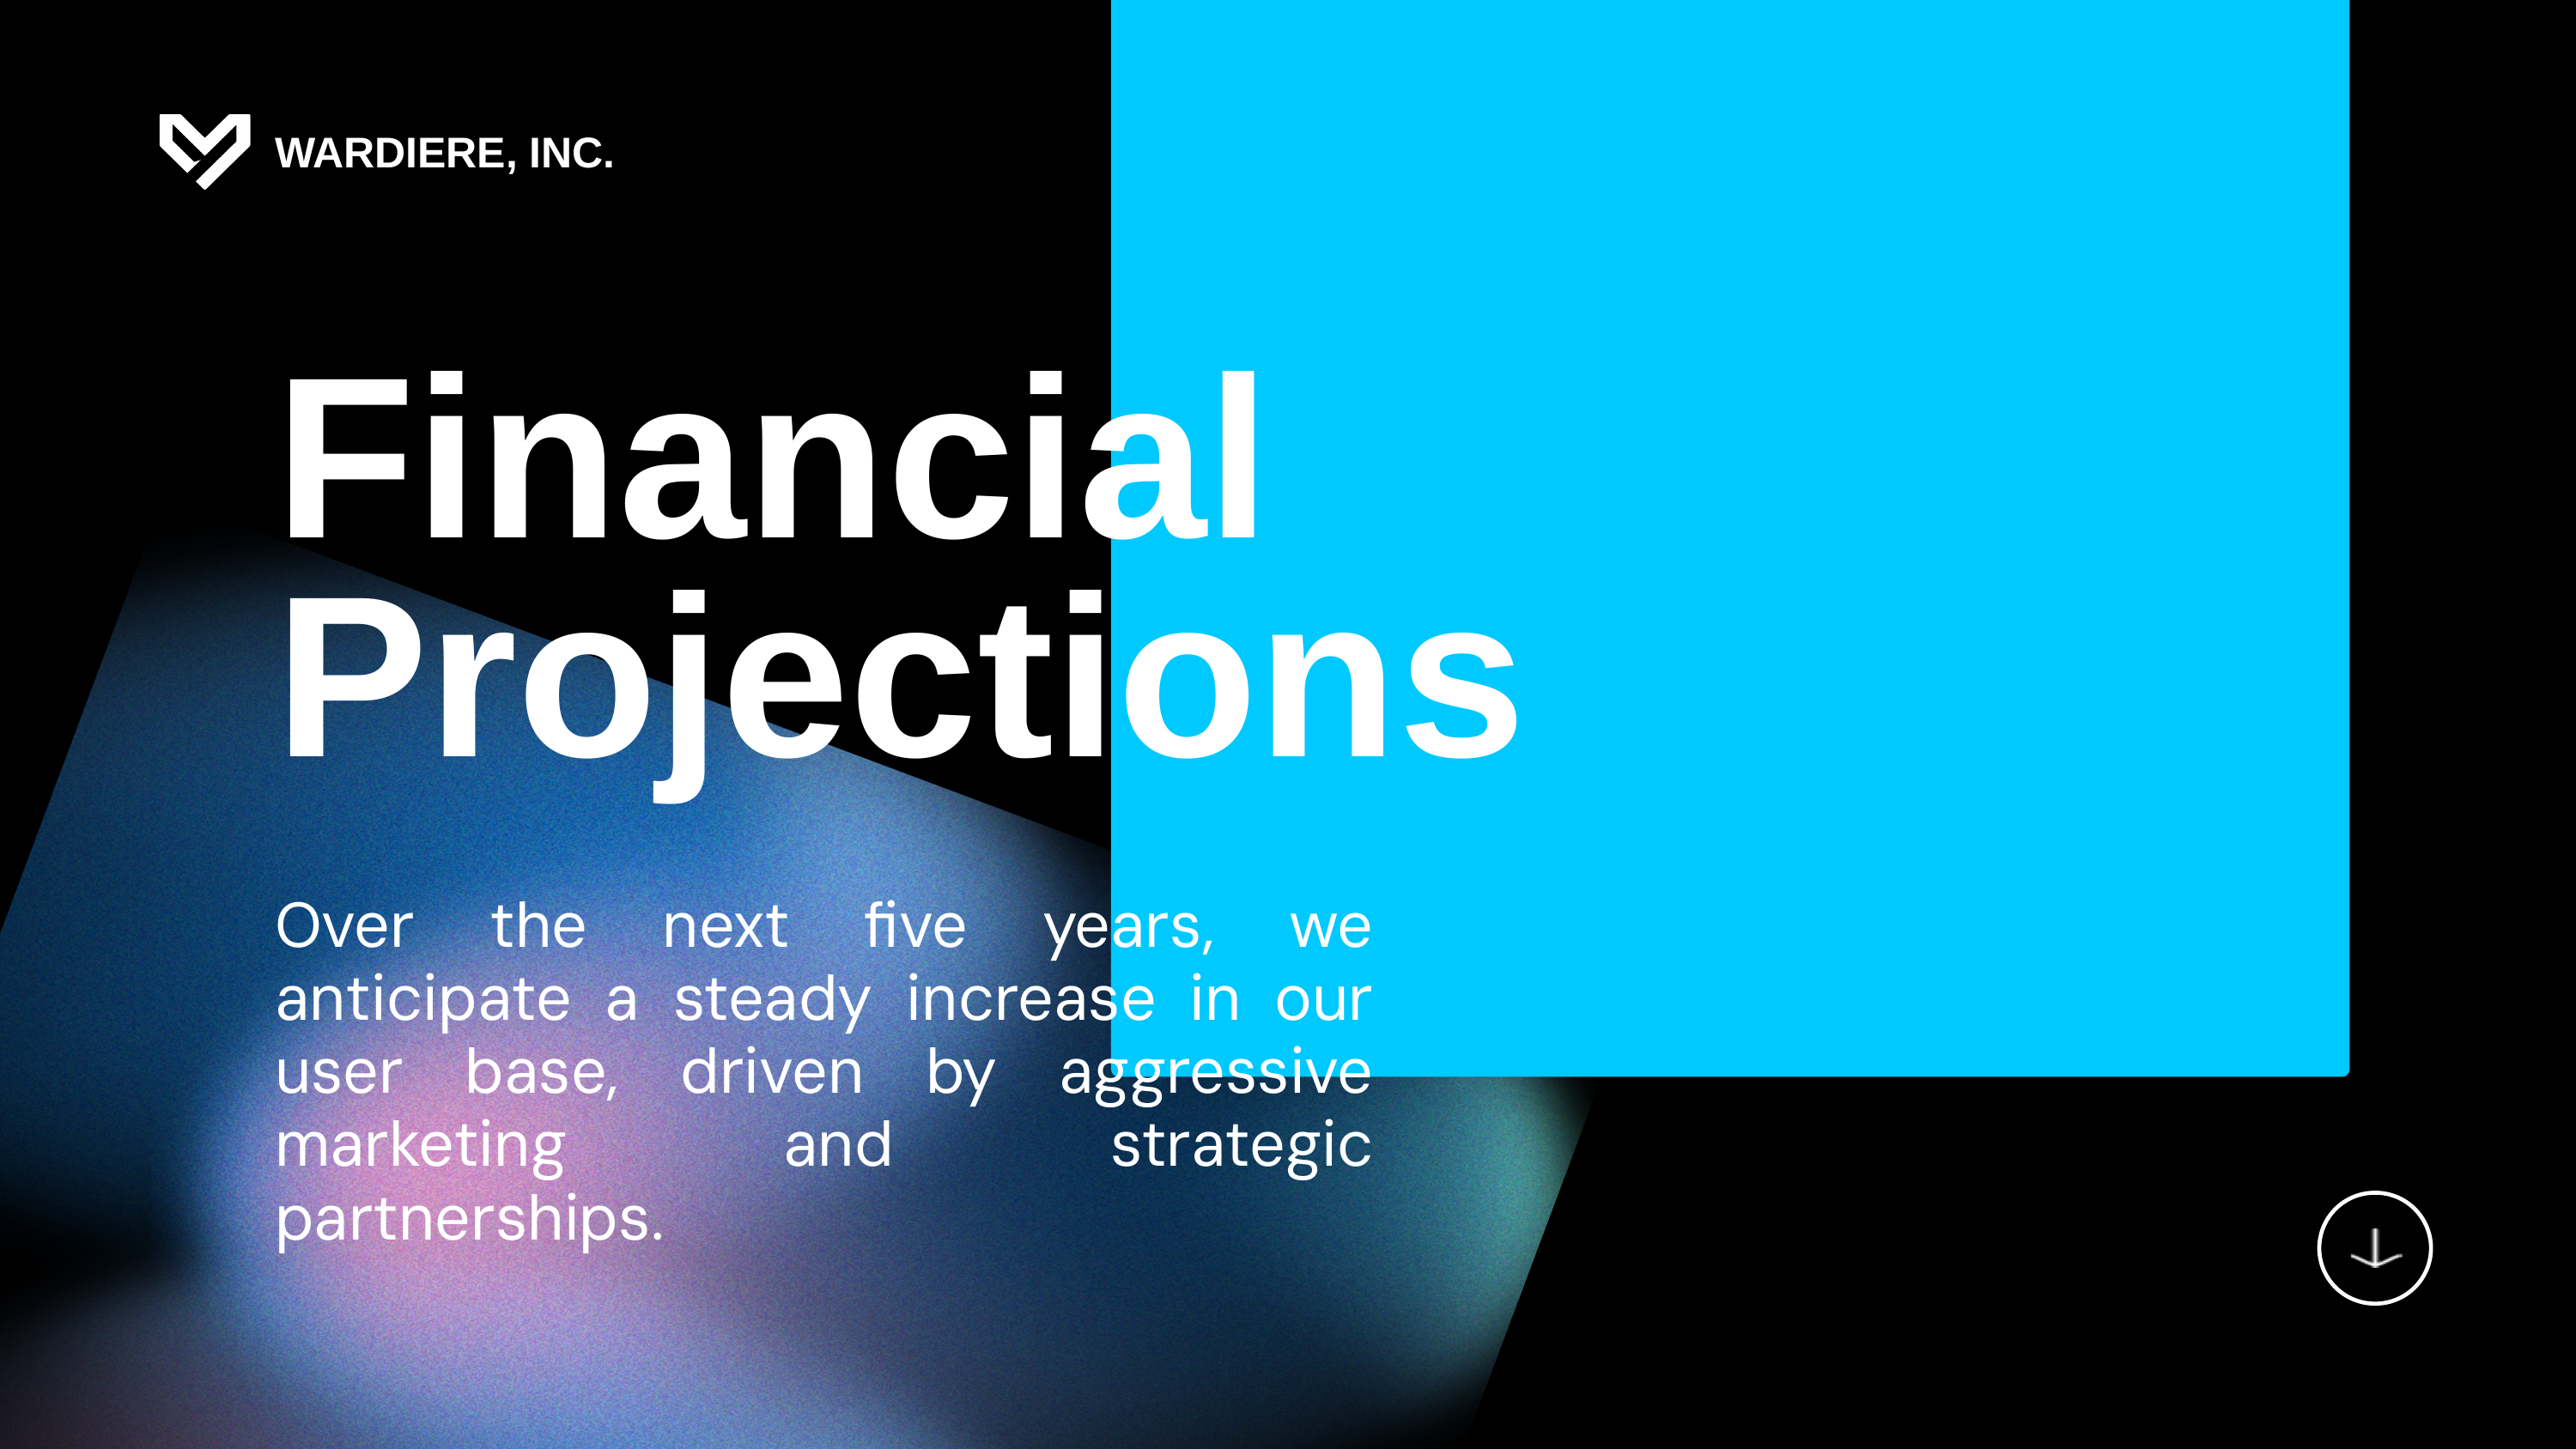

WARDIERE, INC.
Financial Projections

Over the next five years, we anticipate a steady increase in our user base, driven by aggressive marketing and strategic partnerships.